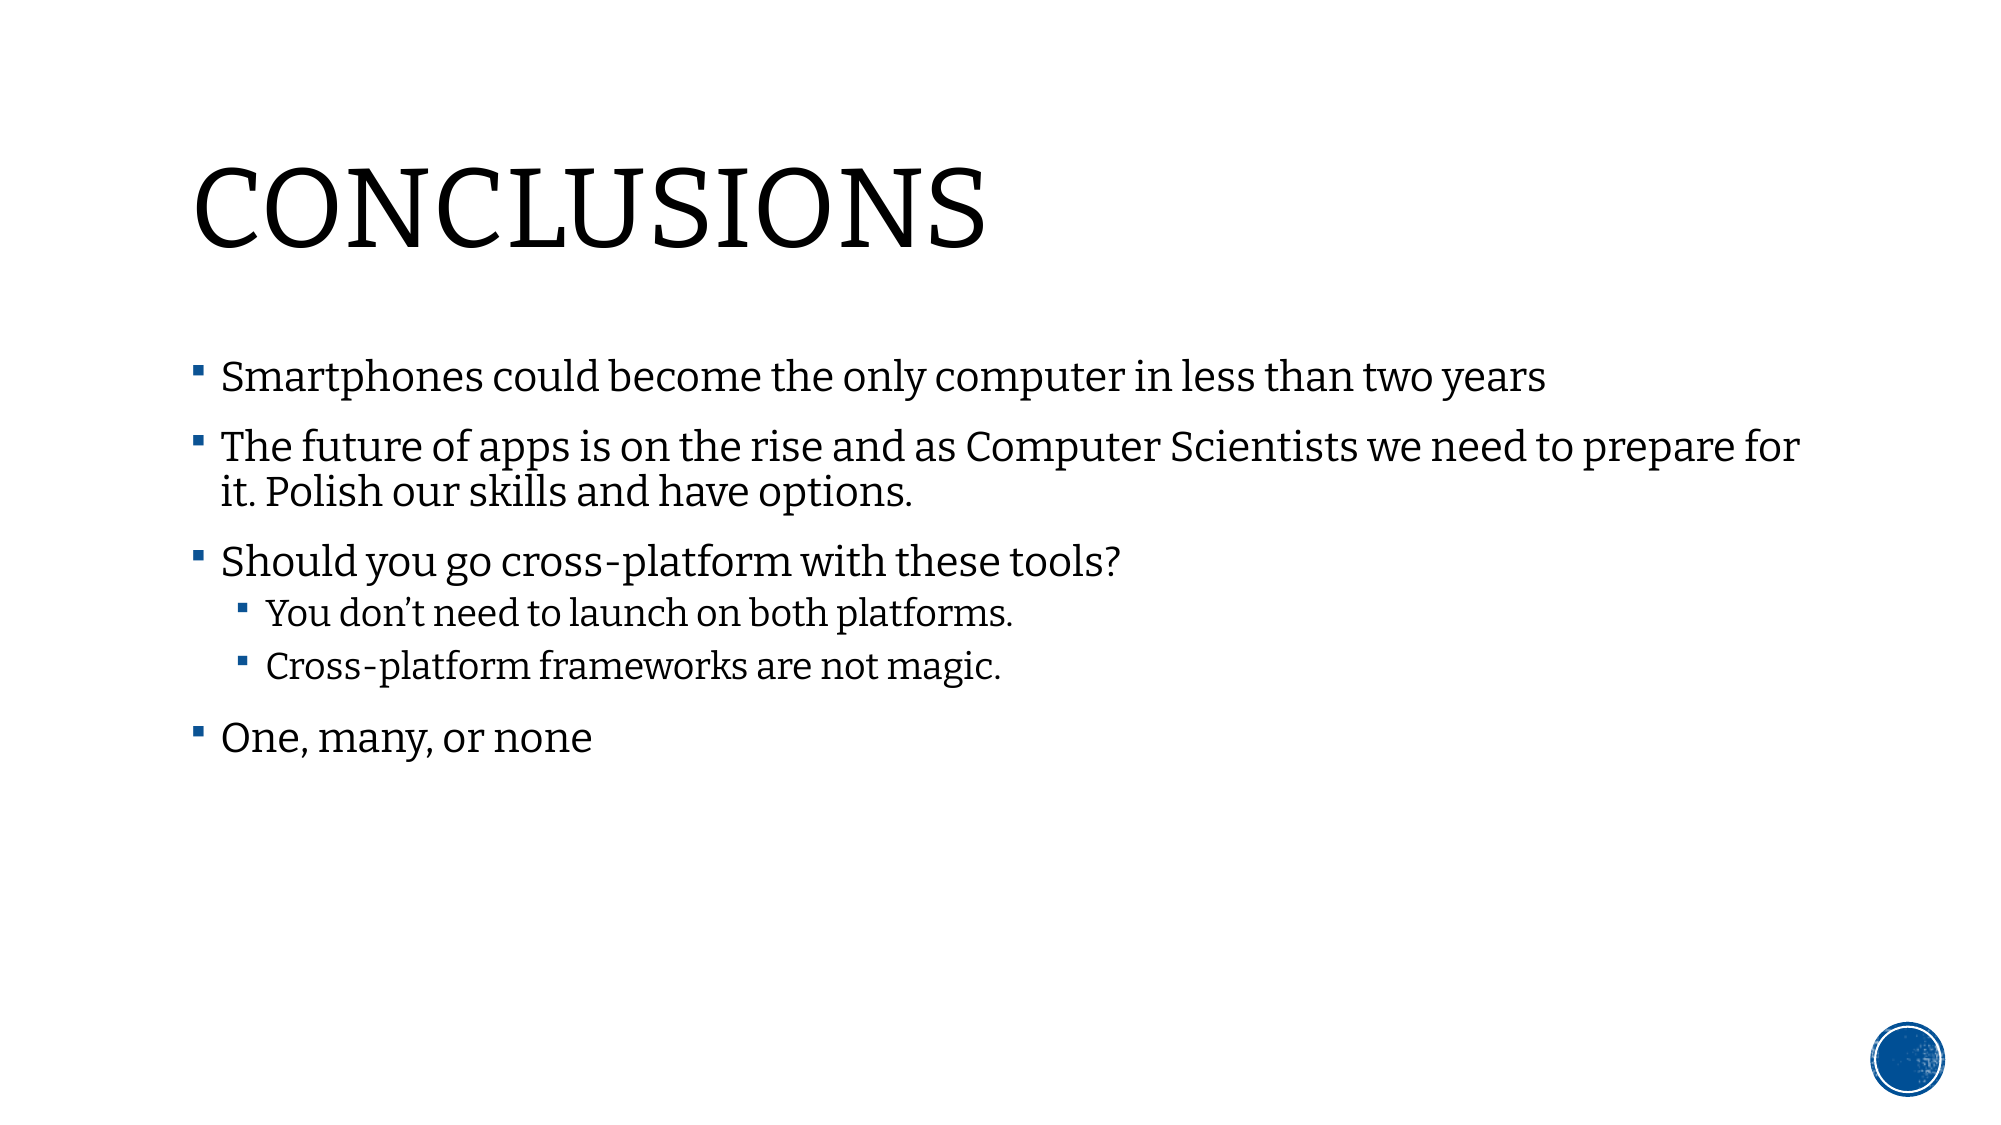

# Conclusions
Smartphones could become the only computer in less than two years
The future of apps is on the rise and as Computer Scientists we need to prepare for it. Polish our skills and have options.
Should you go cross-platform with these tools?
You don’t need to launch on both platforms.
Cross-platform frameworks are not magic.
One, many, or none